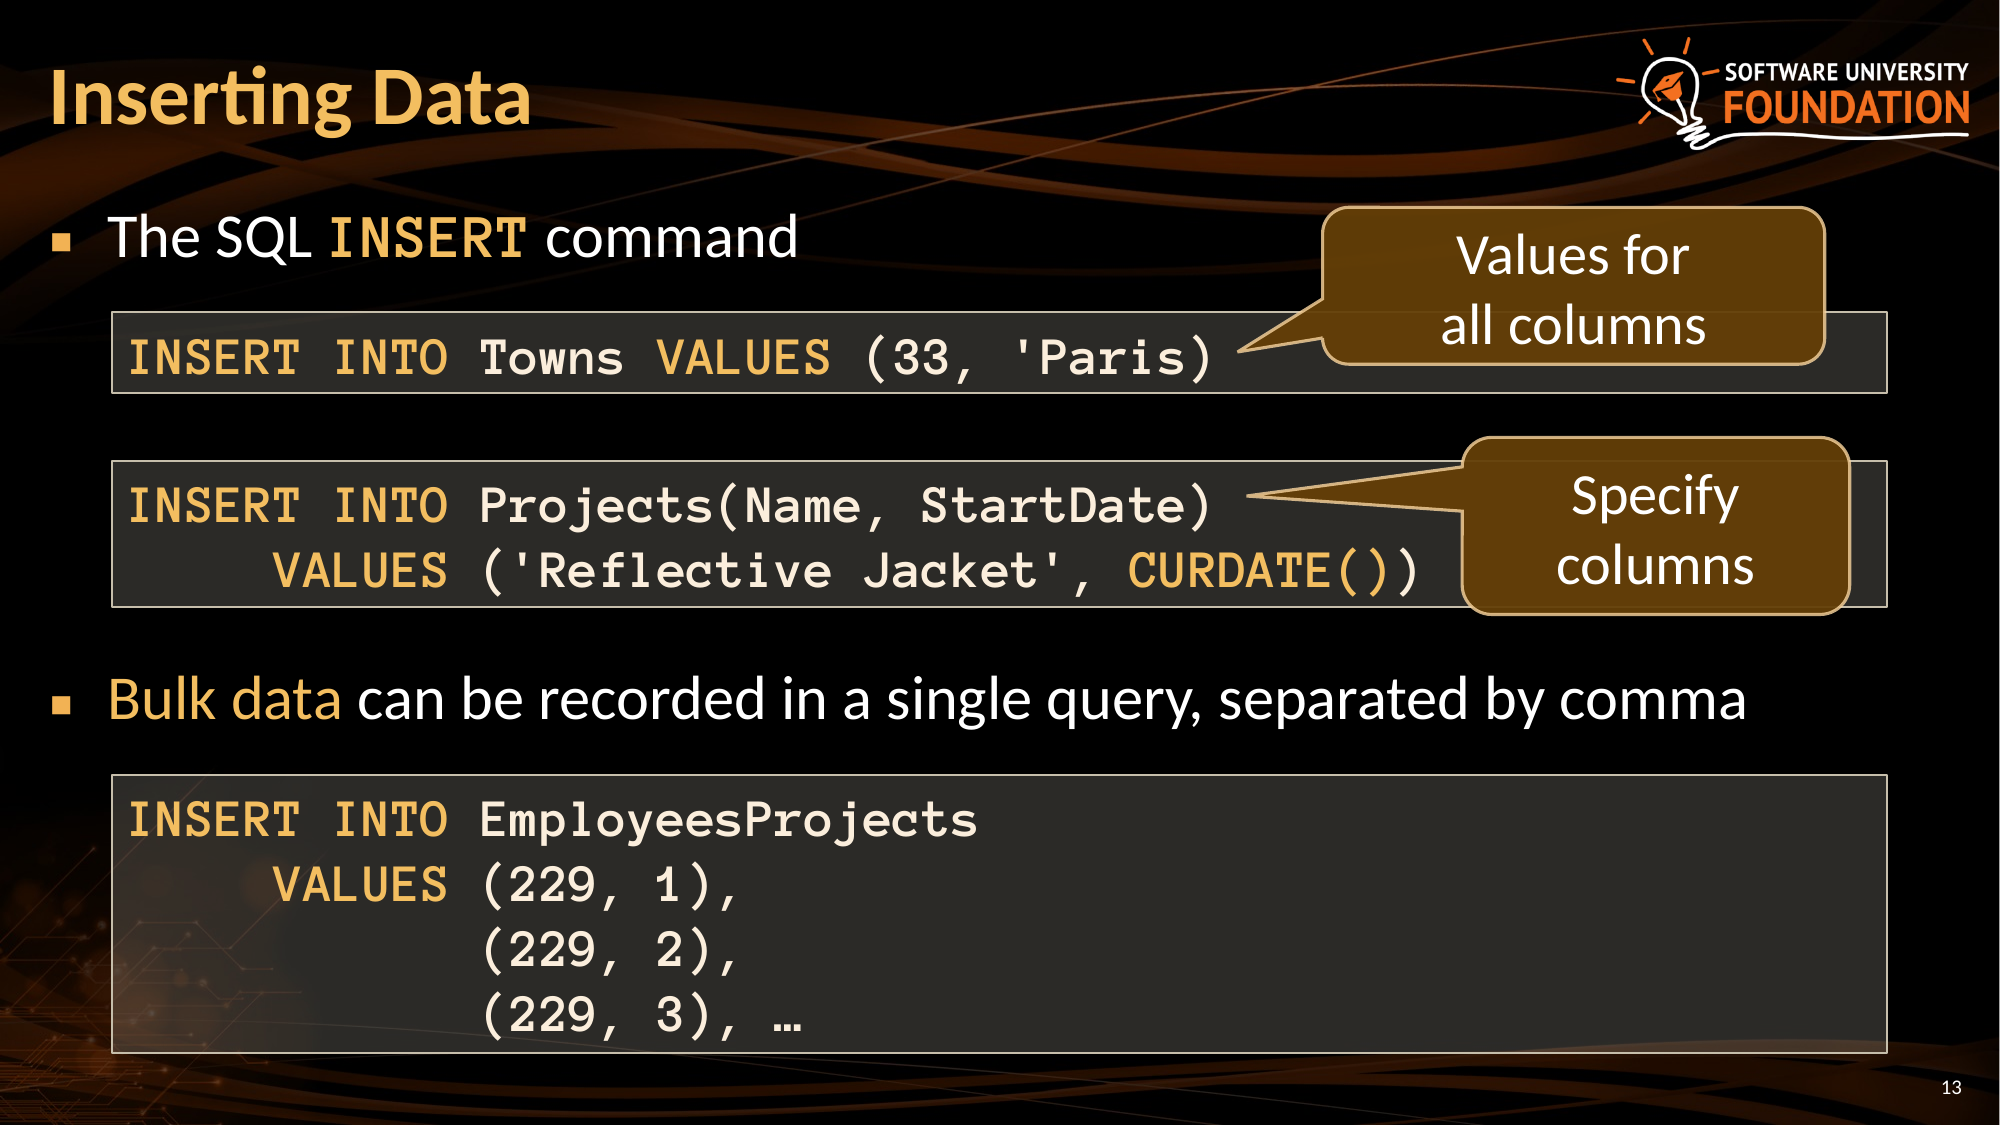

# Inserting Data
The SQL INSERT command
Bulk data can be recorded in a single query, separated by comma
Values for
all columns
INSERT INTO Towns VALUES (33, 'Paris)
Specify
columns
INSERT INTO Projects(Name, StartDate)
     VALUES ('Reflective Jacket', CURDATE())
INSERT INTO EmployeesProjects
     VALUES (229, 1),
            (229, 2),
            (229, 3), …
13